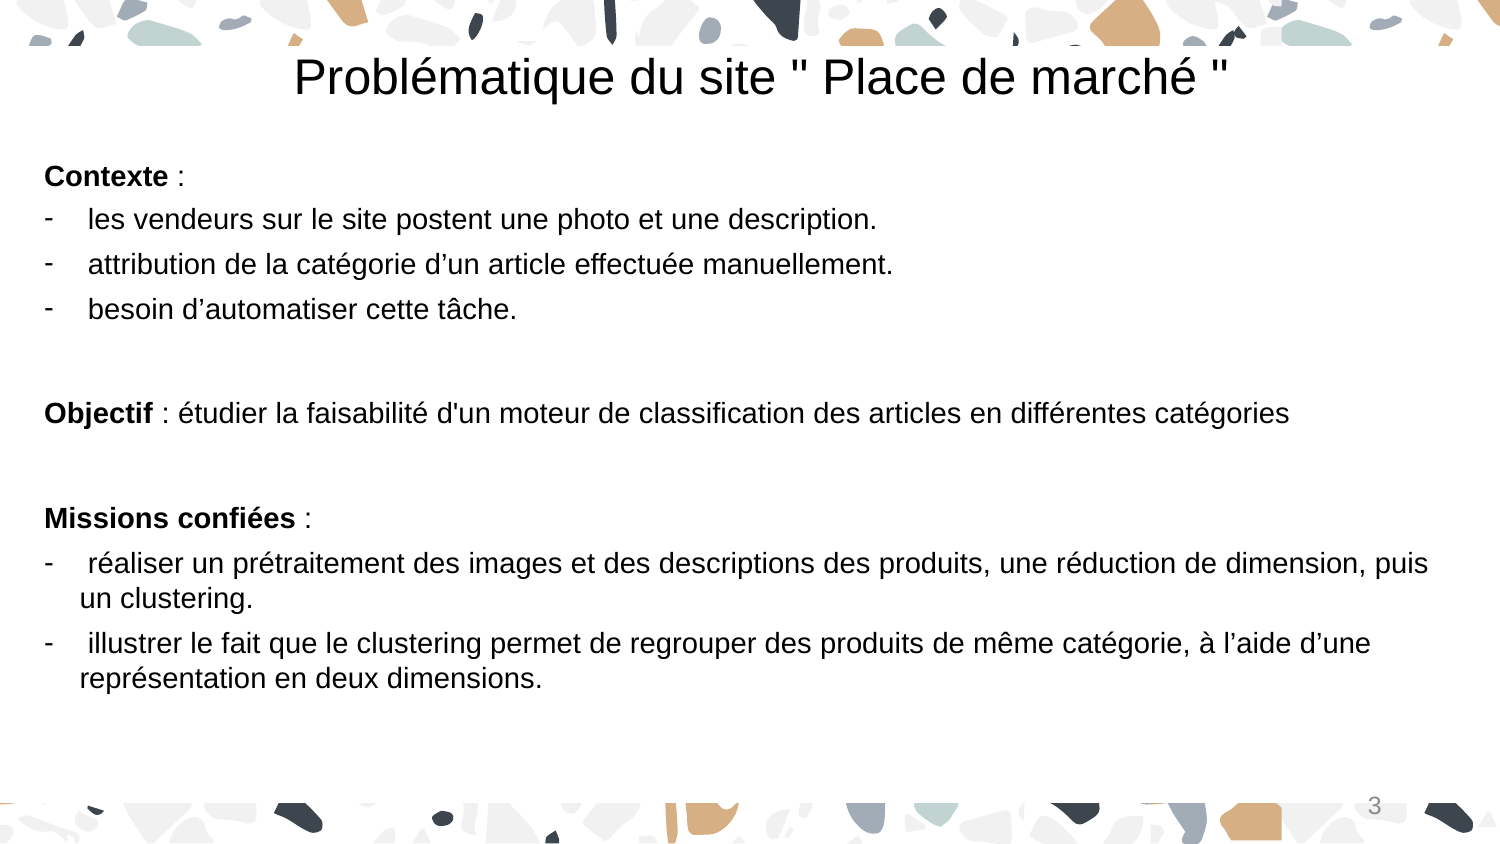

Problématique du site " Place de marché "
Contexte :

 les vendeurs sur le site postent une photo et une description.

 attribution de la catégorie d’un article effectuée manuellement.

 besoin d’automatiser cette tâche.

Objectif : étudier la faisabilité d'un moteur de classification des articles en différentes catégories

Missions confiées :

 réaliser un prétraitement des images et des descriptions des produits, une réduction de dimension, puis un clustering.

 illustrer le fait que le clustering permet de regrouper des produits de même catégorie, à l’aide d’une représentation en deux dimensions.
3